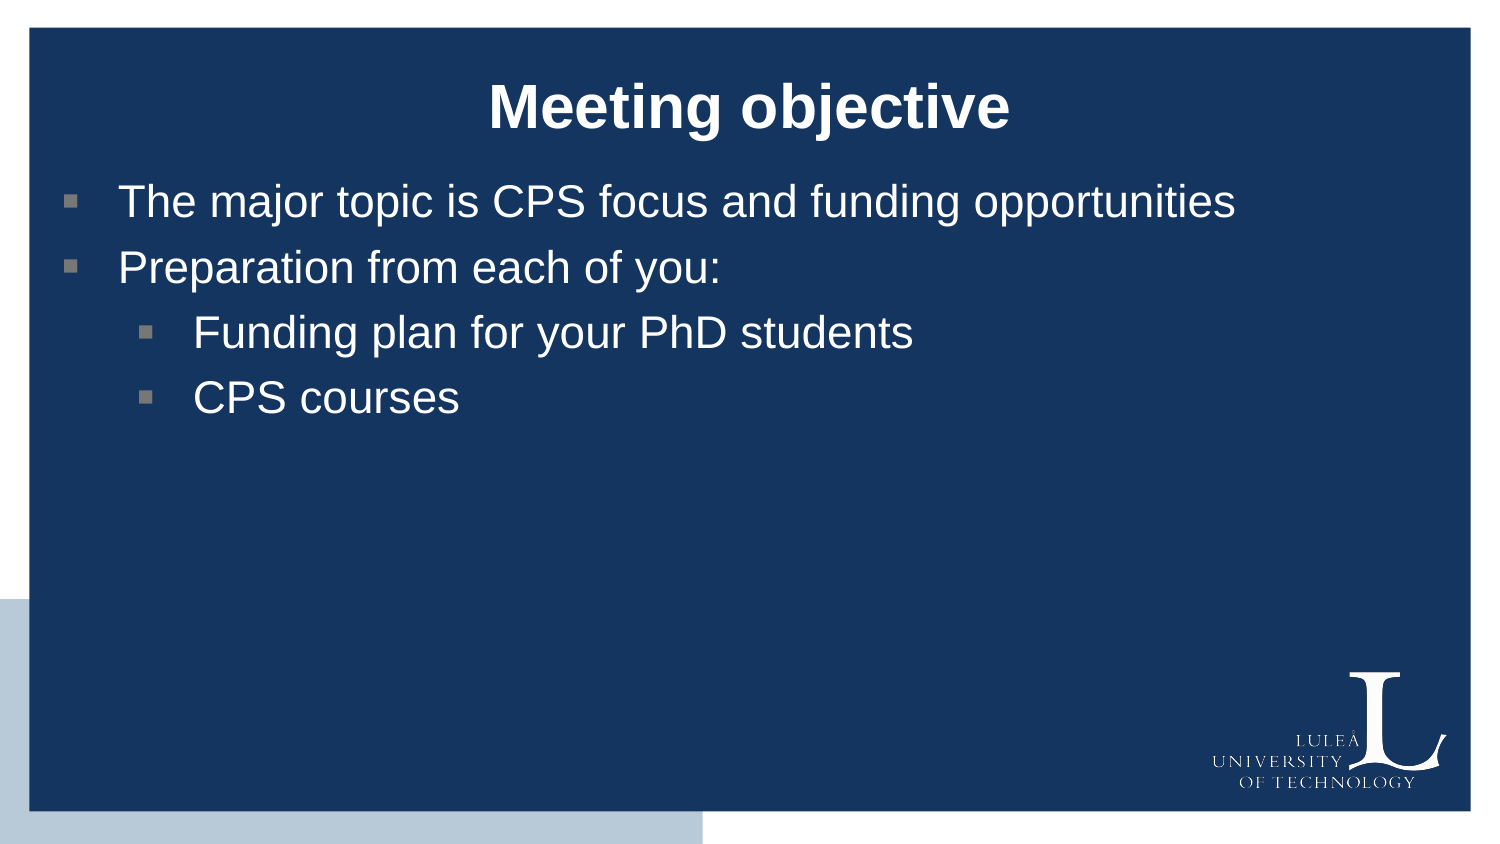

# Meeting objective
The major topic is CPS focus and funding opportunities
Preparation from each of you:
Funding plan for your PhD students
CPS courses
2